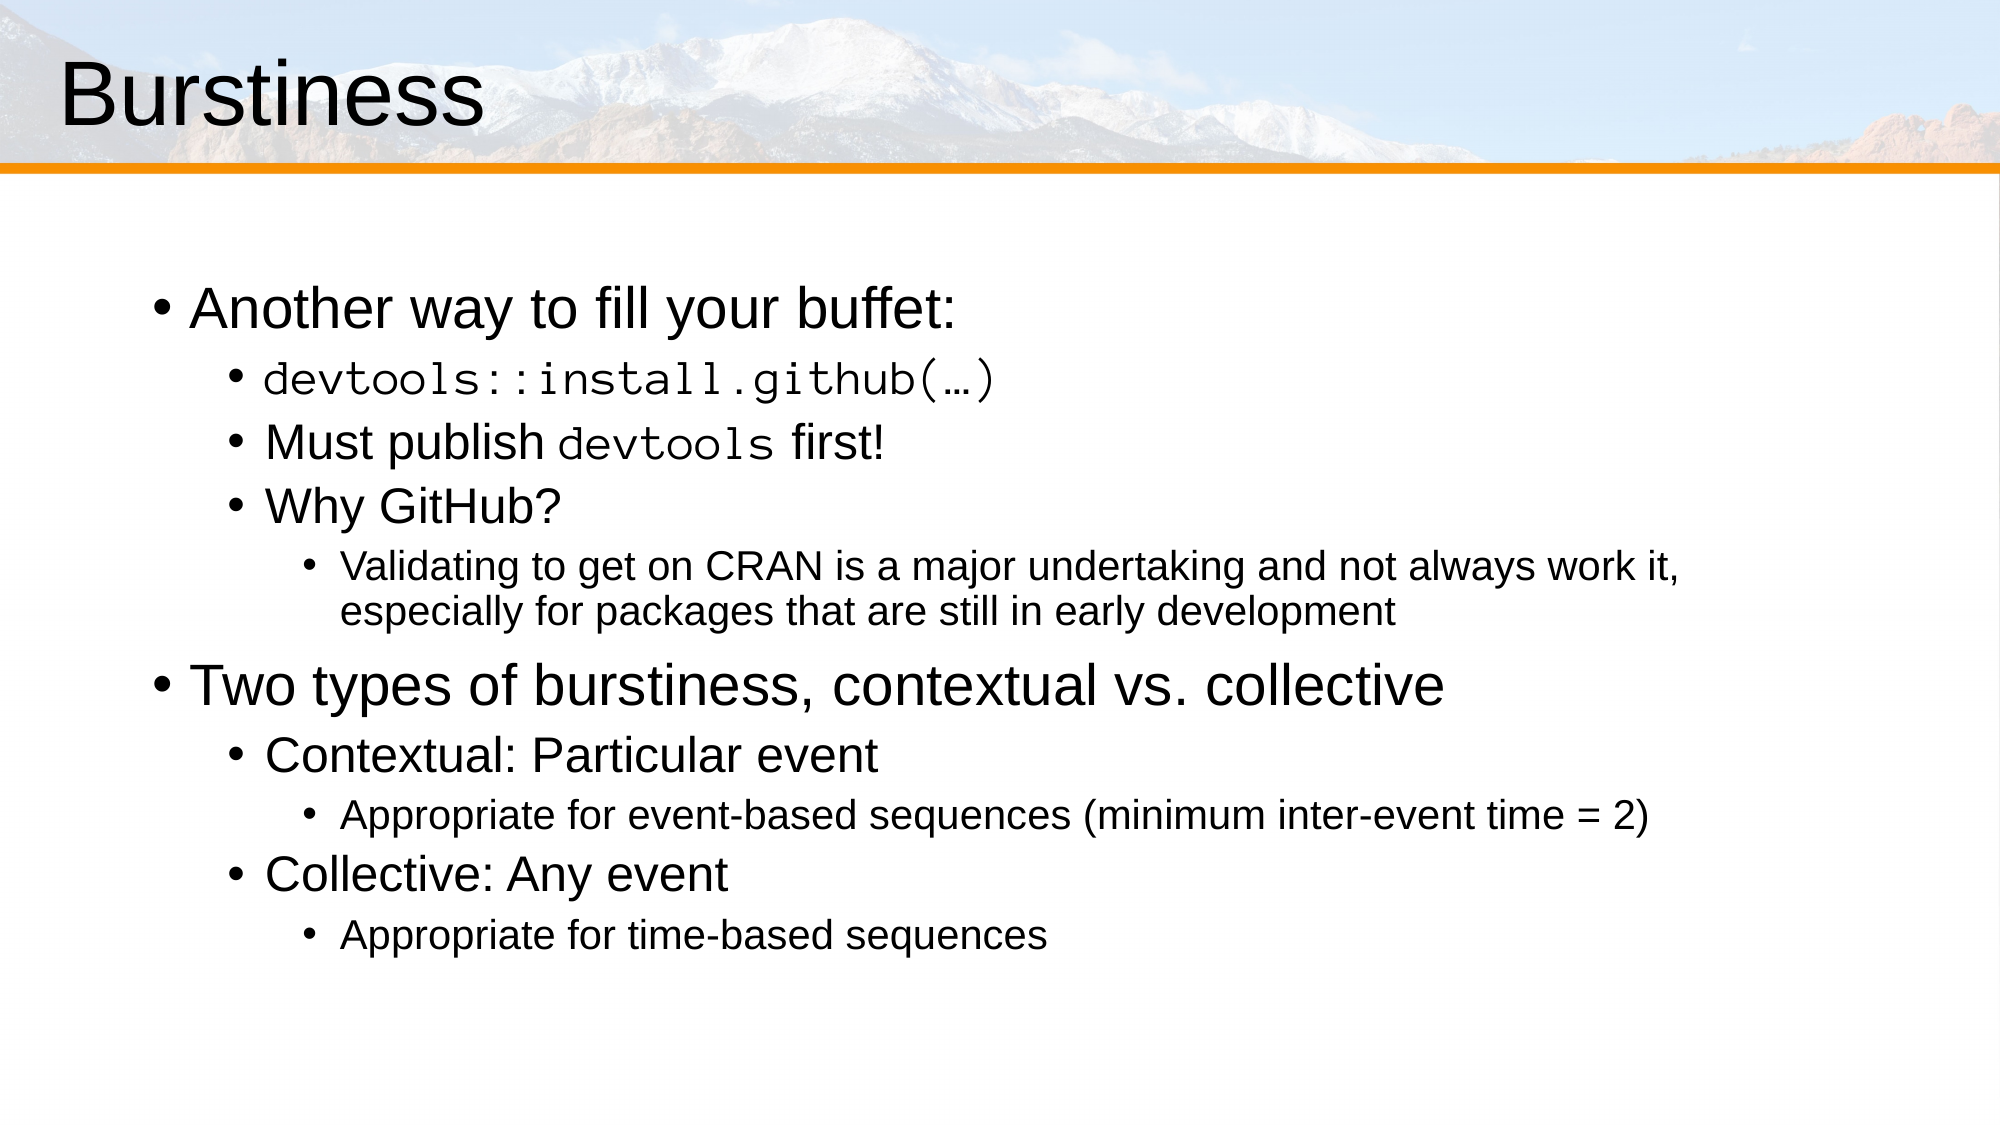

# Burstiness
Another way to fill your buffet:
devtools::install.github(…)
Must publish devtools first!
Why GitHub?
Validating to get on CRAN is a major undertaking and not always work it, especially for packages that are still in early development
Two types of burstiness, contextual vs. collective
Contextual: Particular event
Appropriate for event-based sequences (minimum inter-event time = 2)
Collective: Any event
Appropriate for time-based sequences